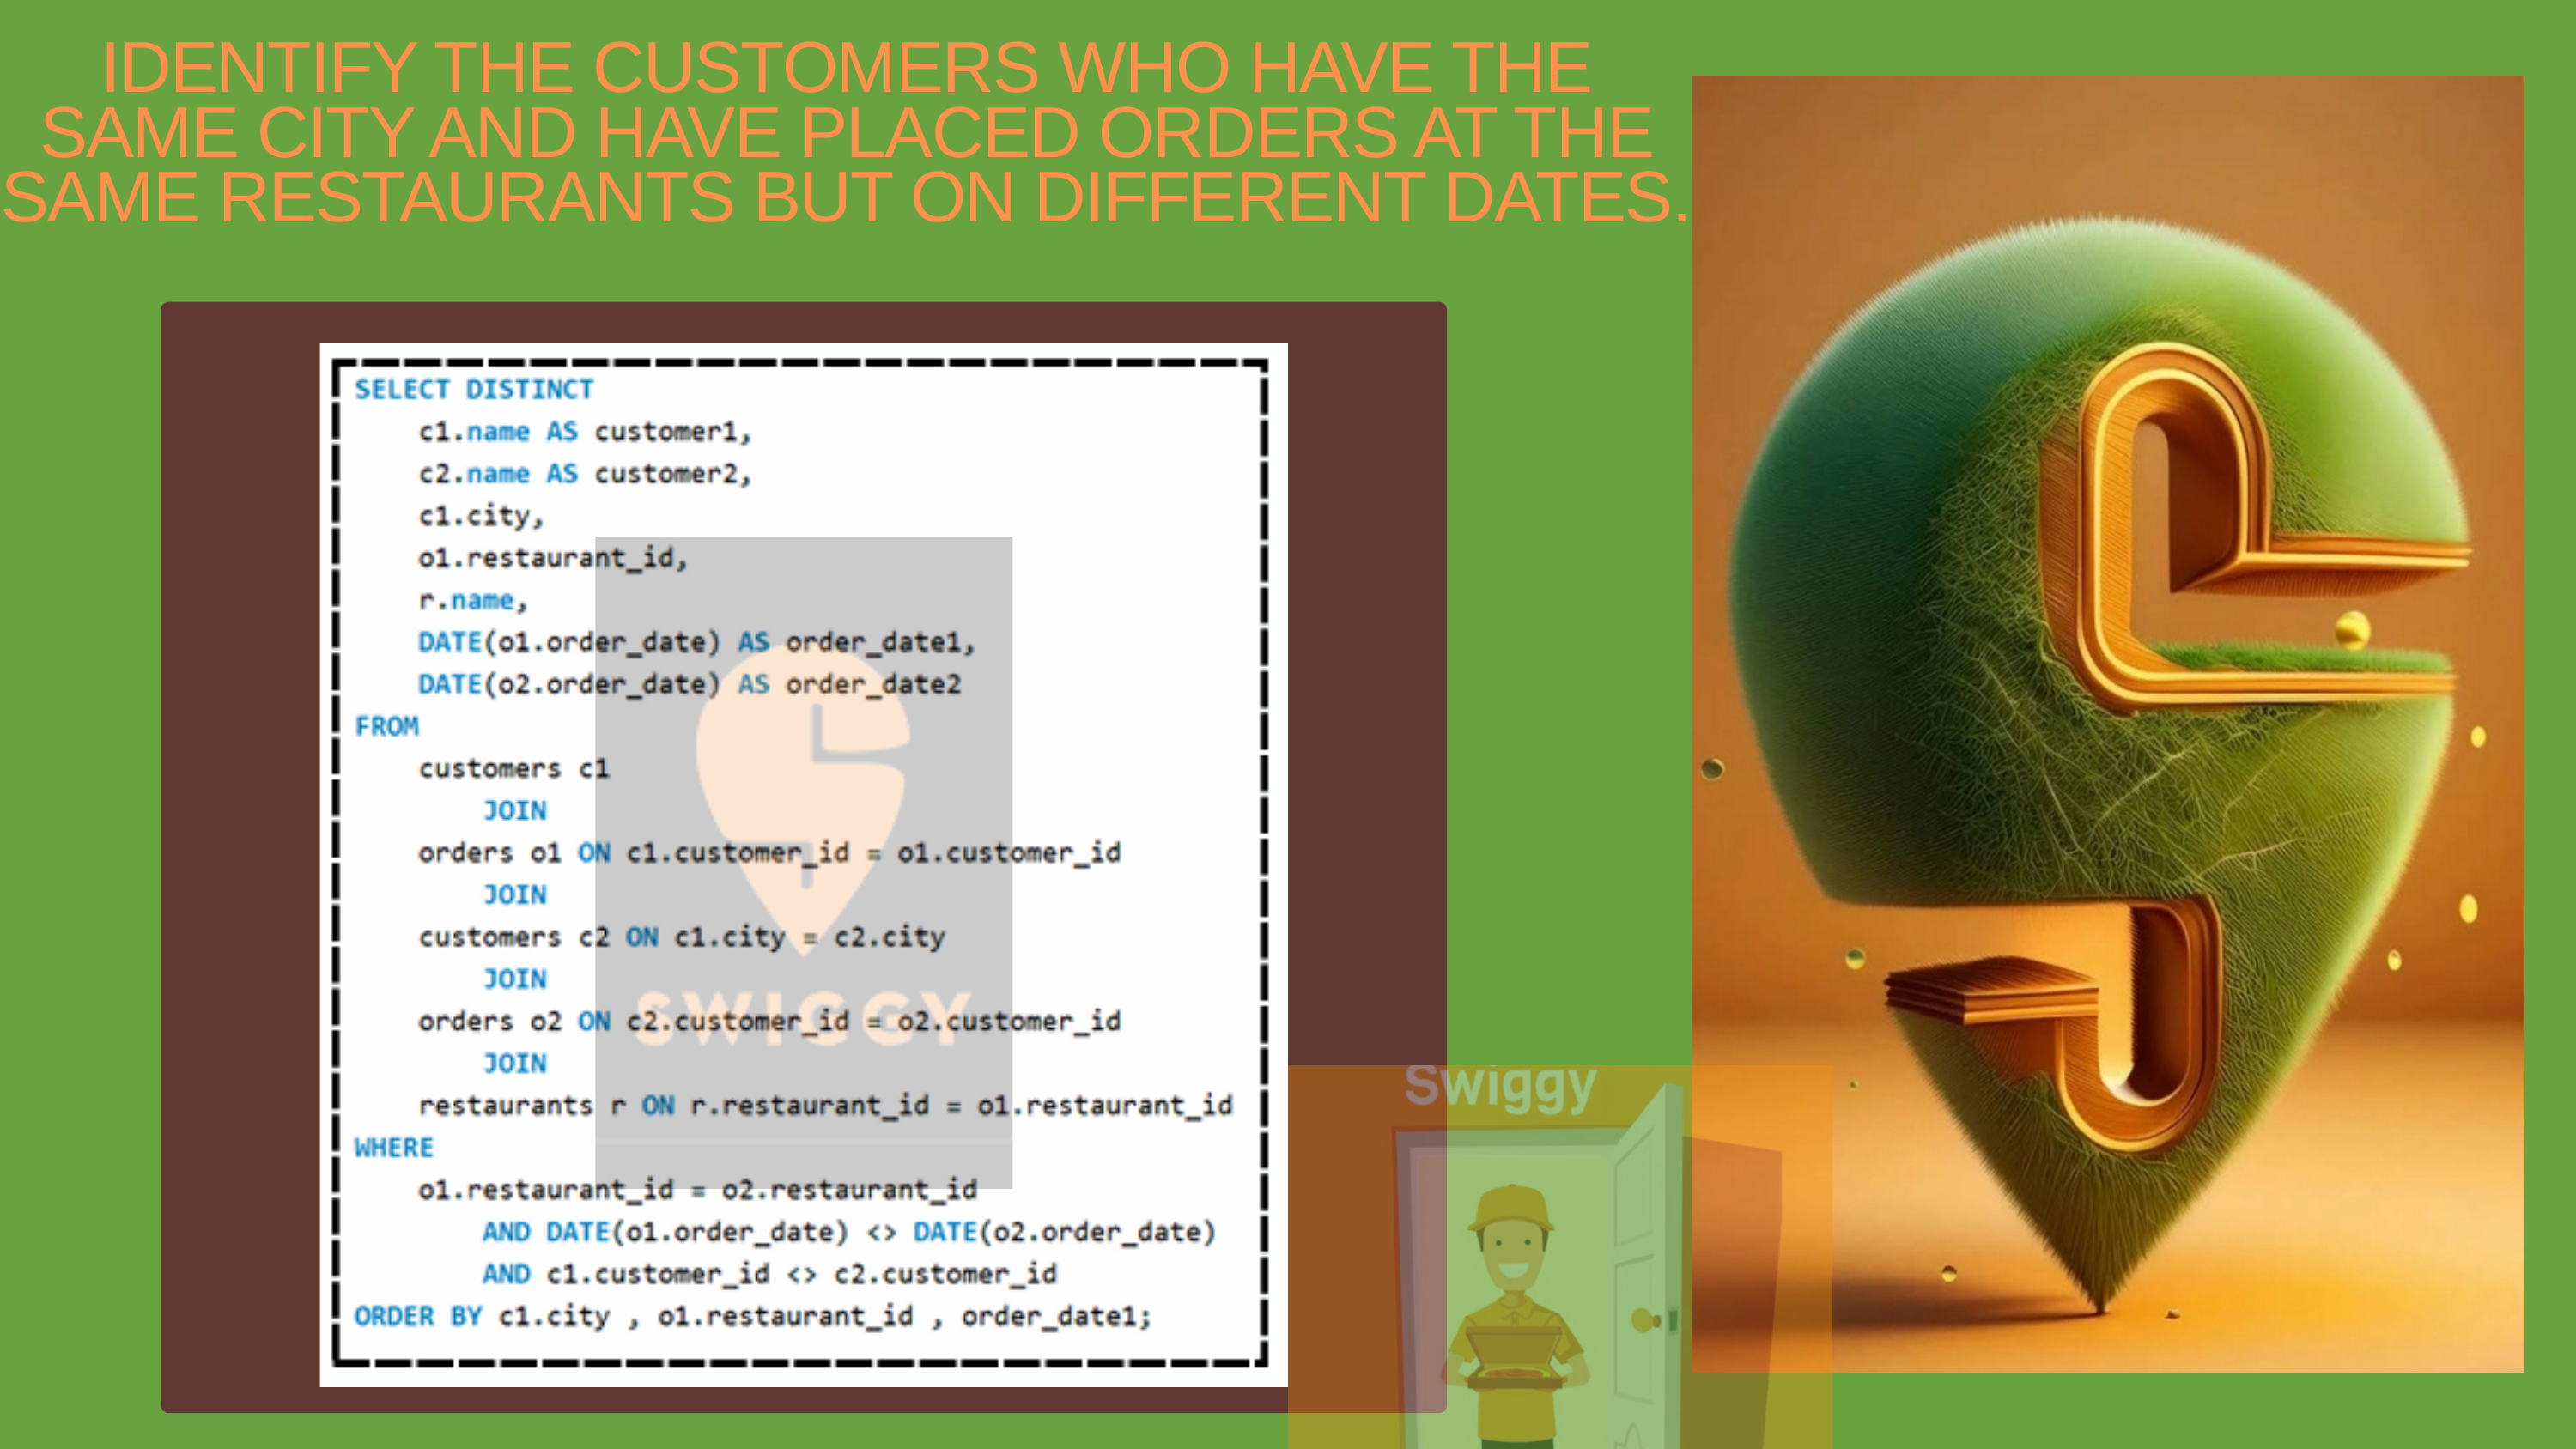

IDENTIFY THE CUSTOMERS WHO HAVE THE SAME CITY AND HAVE PLACED ORDERS AT THE SAME RESTAURANTS BUT ON DIFFERENT DATES.